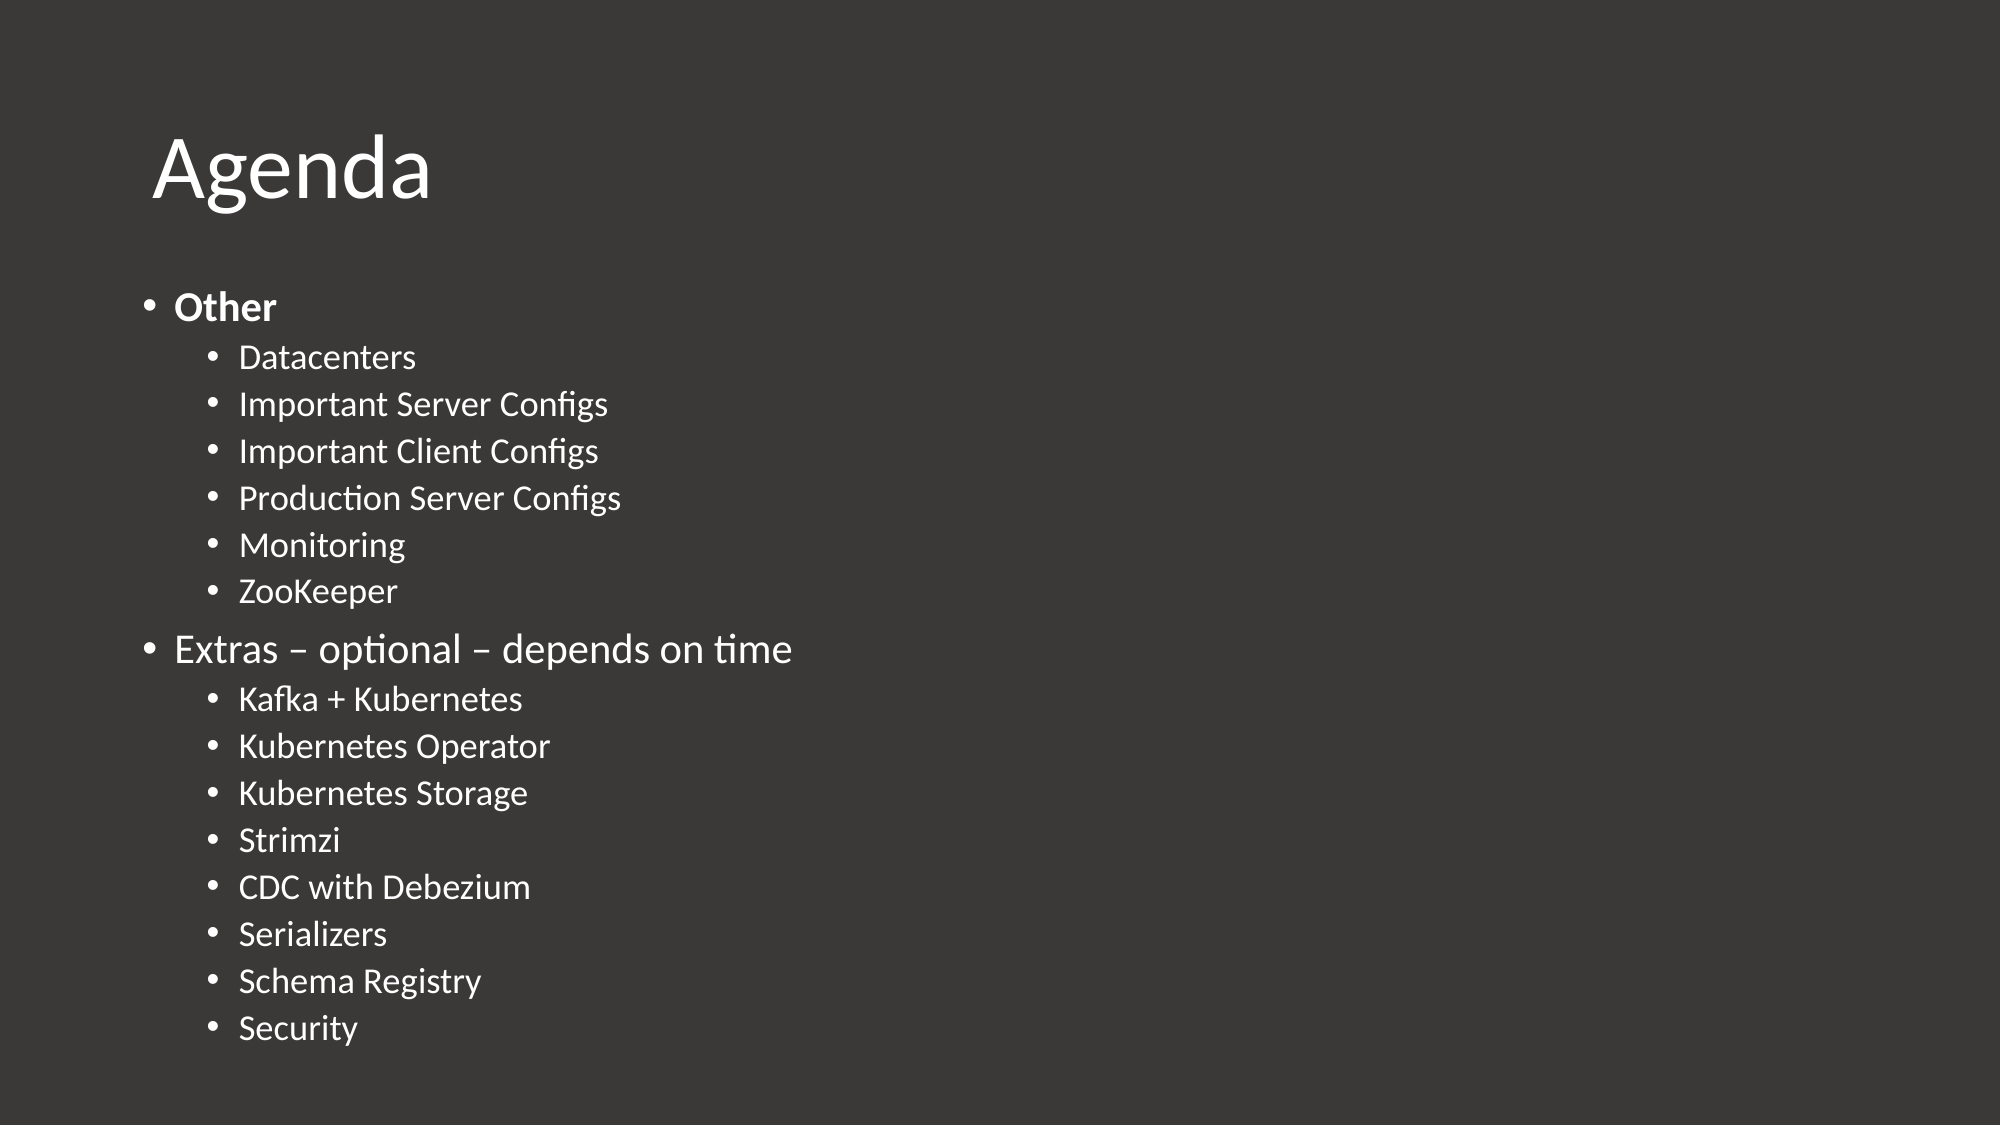

# Agenda
Other
Datacenters
Important Server Configs
Important Client Configs
Production Server Configs
Monitoring
ZooKeeper
Extras – optional – depends on time
Kafka + Kubernetes
Kubernetes Operator
Kubernetes Storage
Strimzi
CDC with Debezium
Serializers
Schema Registry
Security